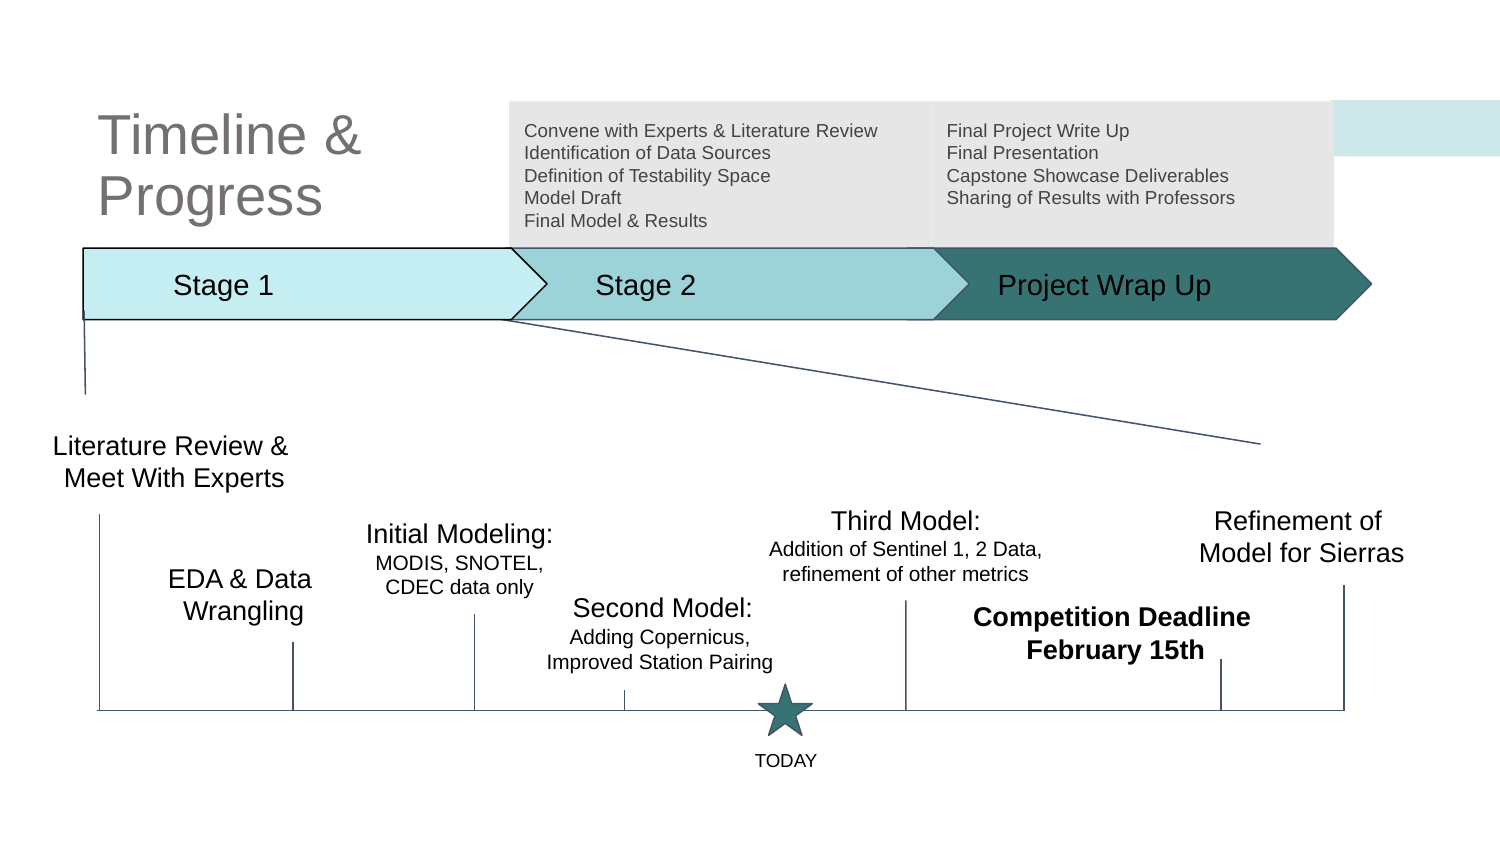

# Timeline & Progress
Convene with Experts & Literature Review
Identification of Data Sources
Definition of Testability Space
Model Draft
Final Model & Results
Final Project Write Up
Final Presentation
Capstone Showcase Deliverables
Sharing of Results with Professors

Stage 1
Stage 2
Project Wrap Up
Literature Review &
Meet With Experts
Third Model:
Addition of Sentinel 1, 2 Data, refinement of other metrics
Refinement of
Model for Sierras
Initial Modeling:
MODIS, SNOTEL, CDEC data only
EDA & Data
Wrangling
Second Model:
Adding Copernicus,
Improved Station Pairing
Competition Deadline
February 15th

TODAY